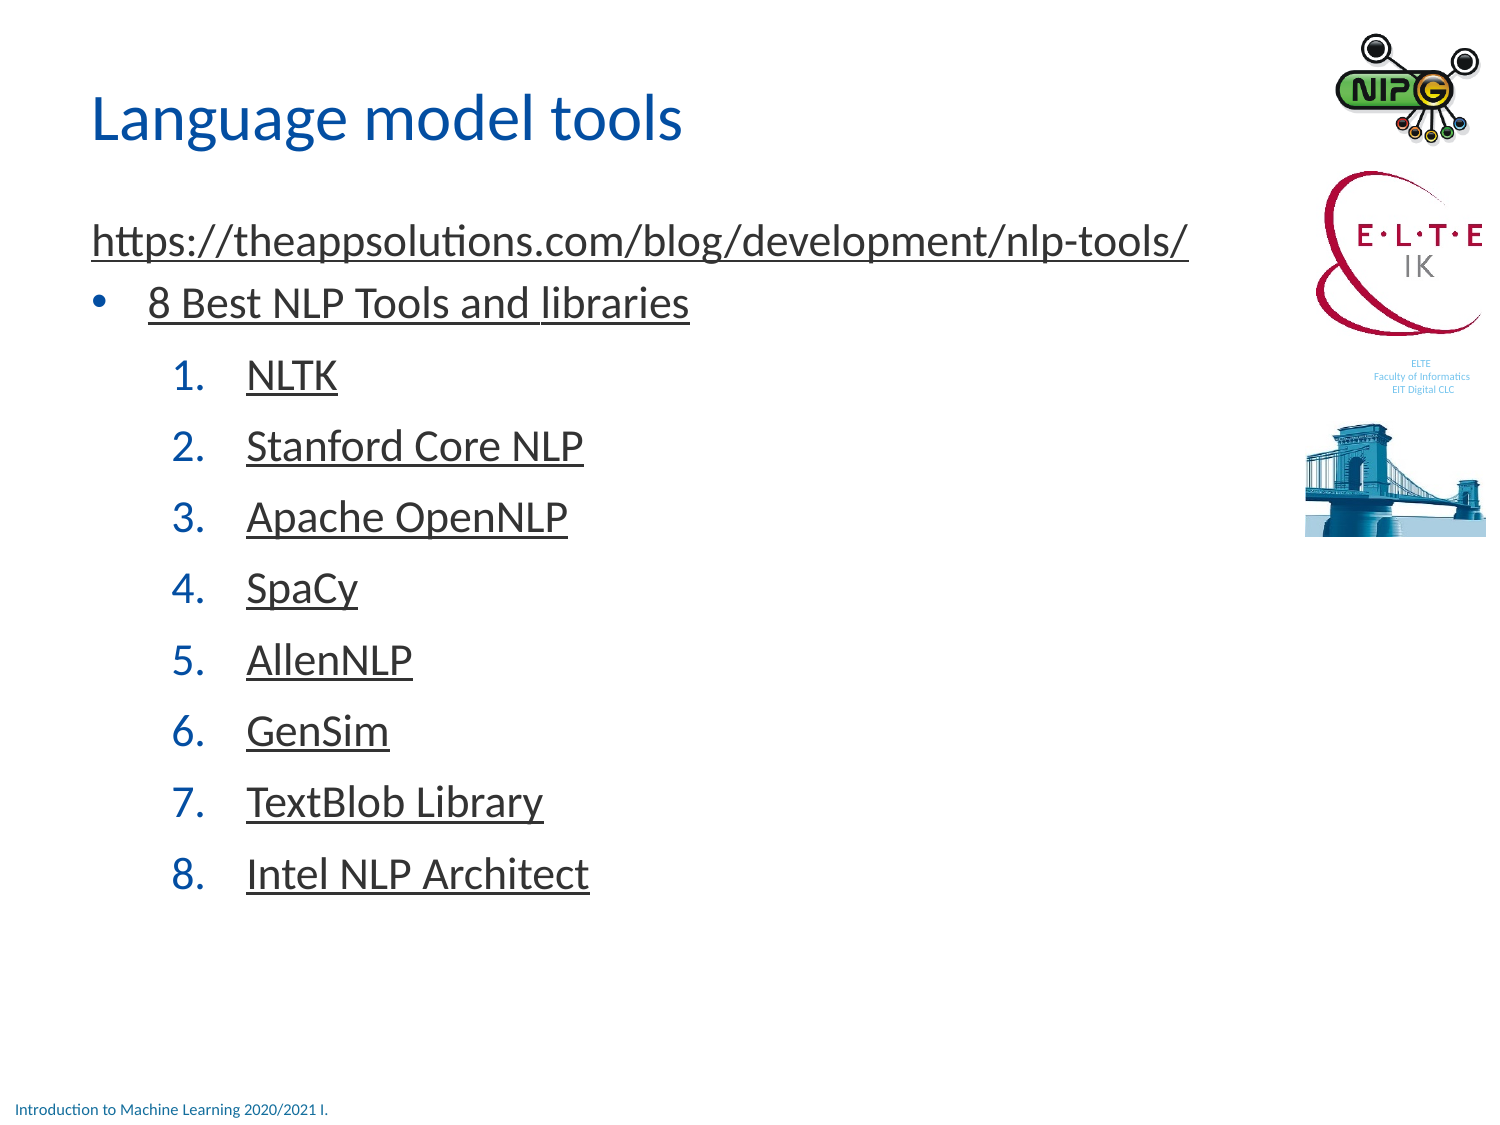

Language model tools
https://theappsolutions.com/blog/development/nlp-tools/
8 Best NLP Tools and libraries
NLTK
Stanford Core NLP
Apache OpenNLP
SpaCy
AllenNLP
GenSim
TextBlob Library
Intel NLP Architect